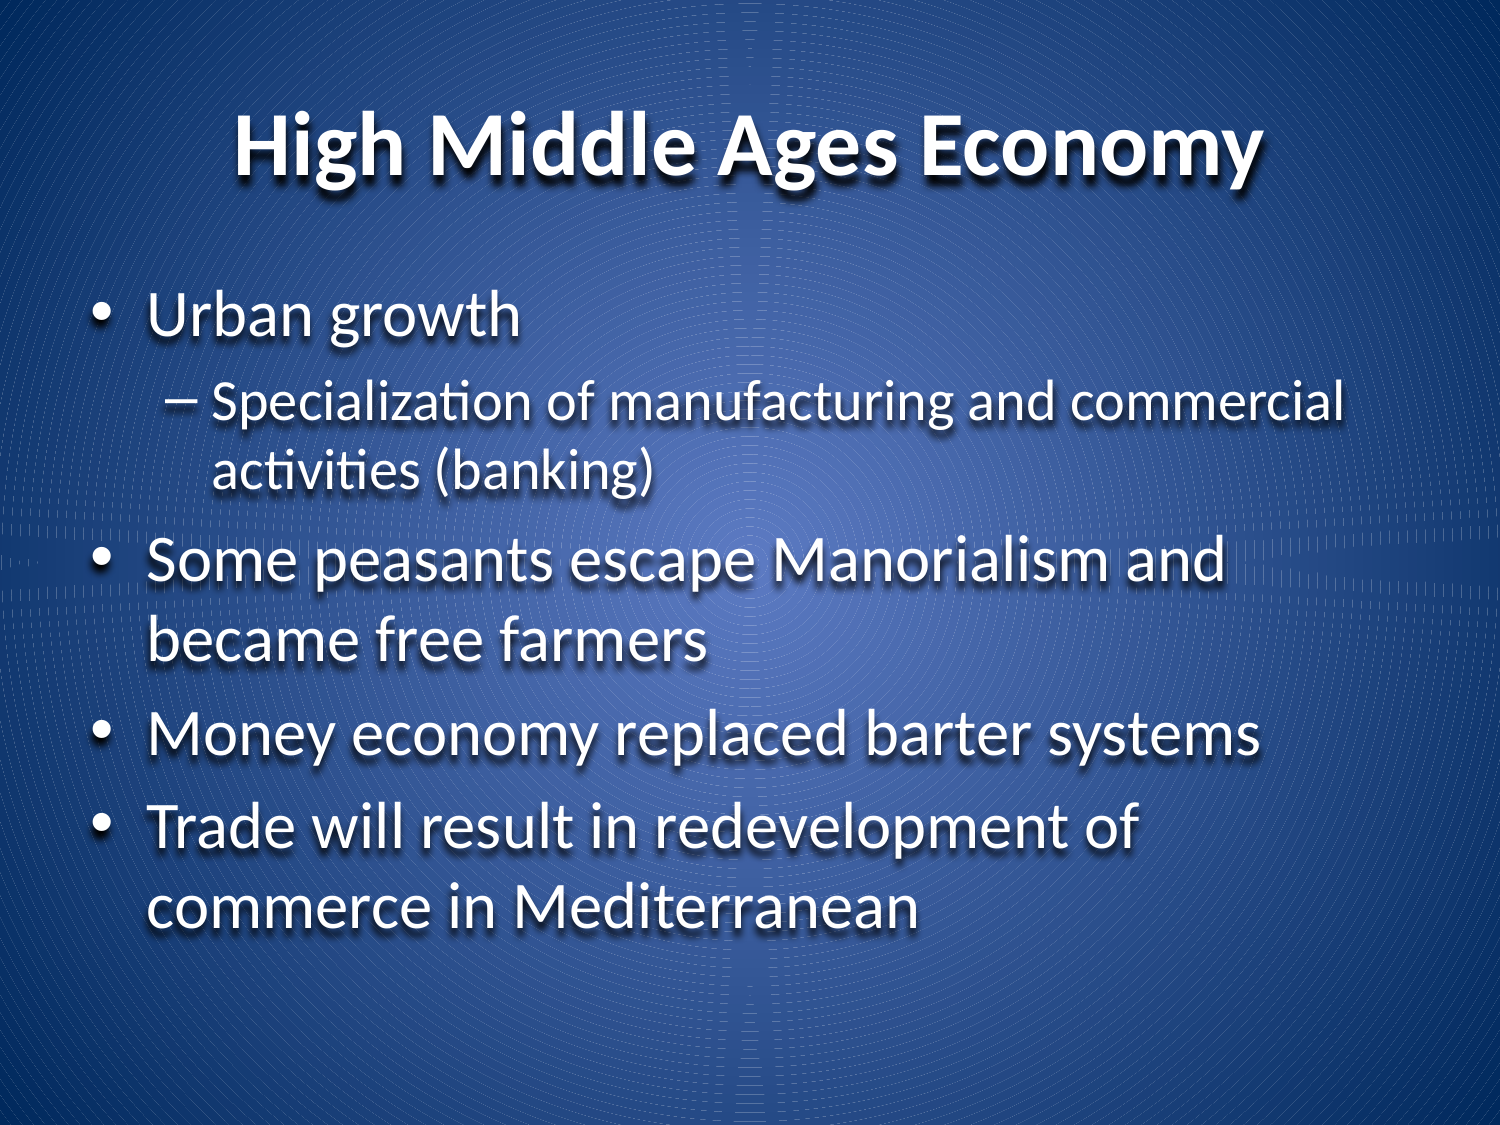

# High Middle Ages Economy
Urban growth
Specialization of manufacturing and commercial activities (banking)
Some peasants escape Manorialism and became free farmers
Money economy replaced barter systems
Trade will result in redevelopment of commerce in Mediterranean